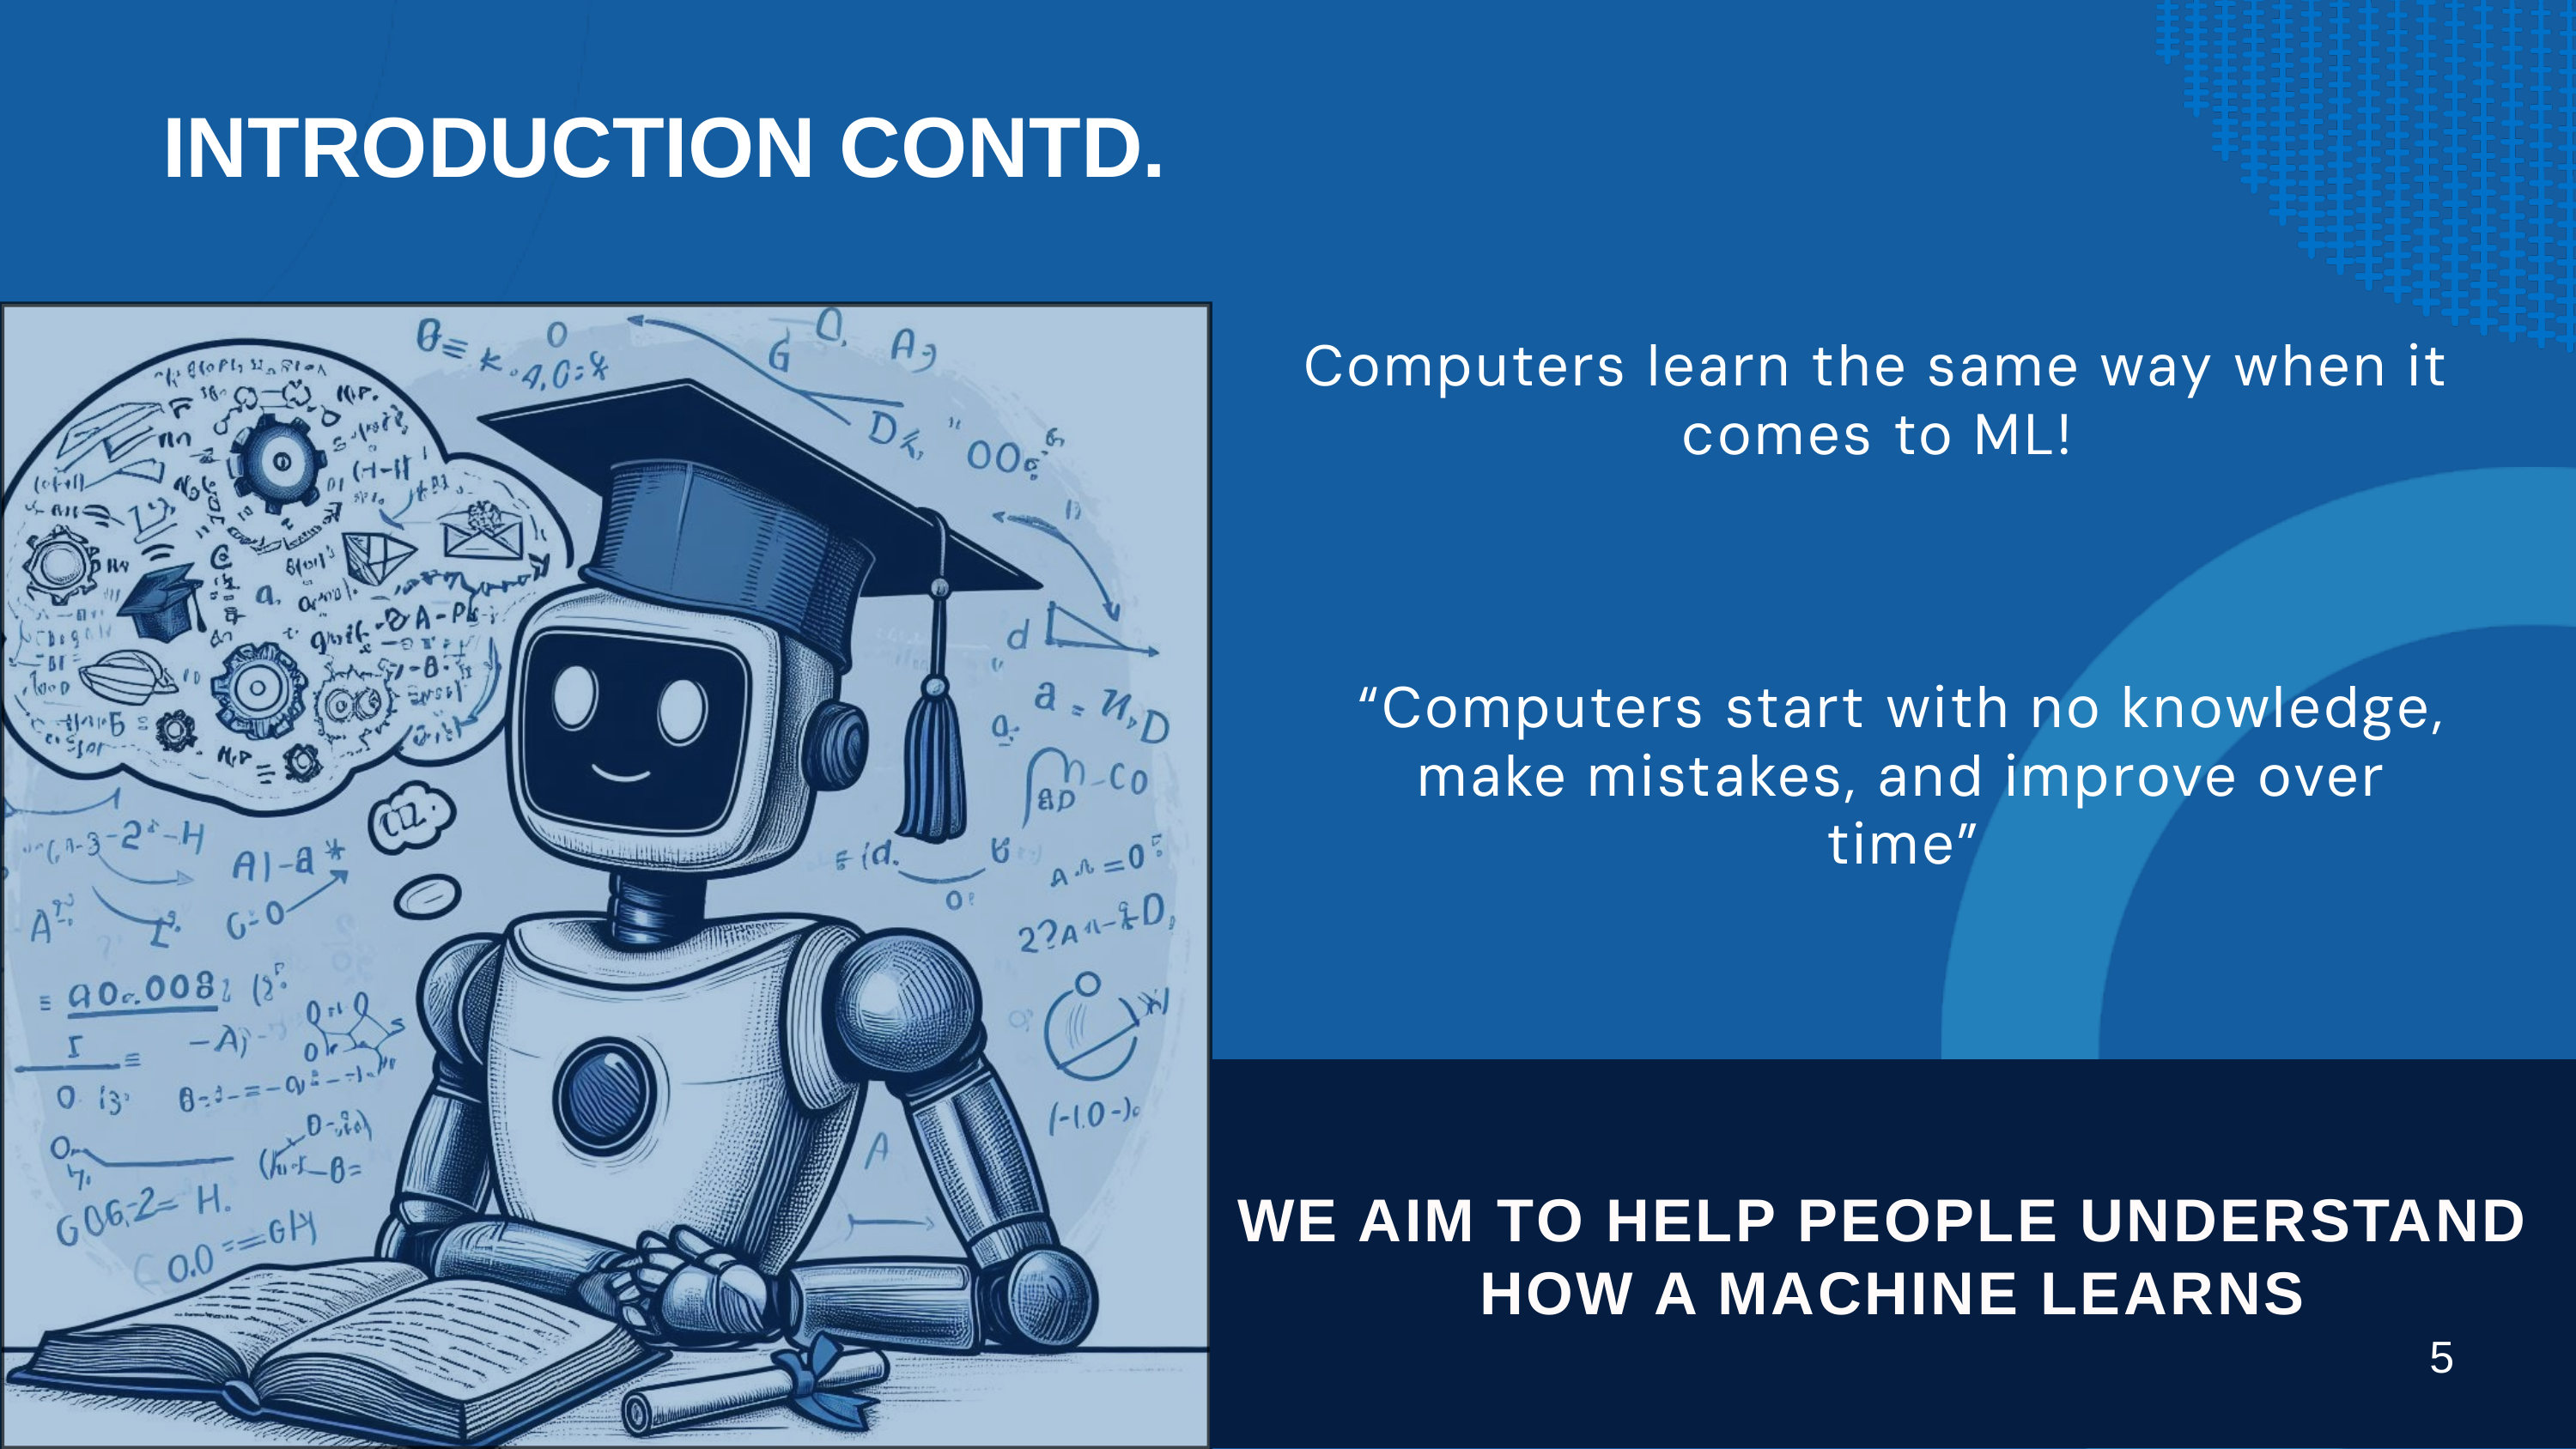

INTRODUCTION CONTD.

Computers learn the same way when it comes to ML!

“Computers start with no knowledge, make mistakes, and improve over time”

WE AIM TO HELP PEOPLE UNDERSTAND
HOW A MACHINE LEARNS
5